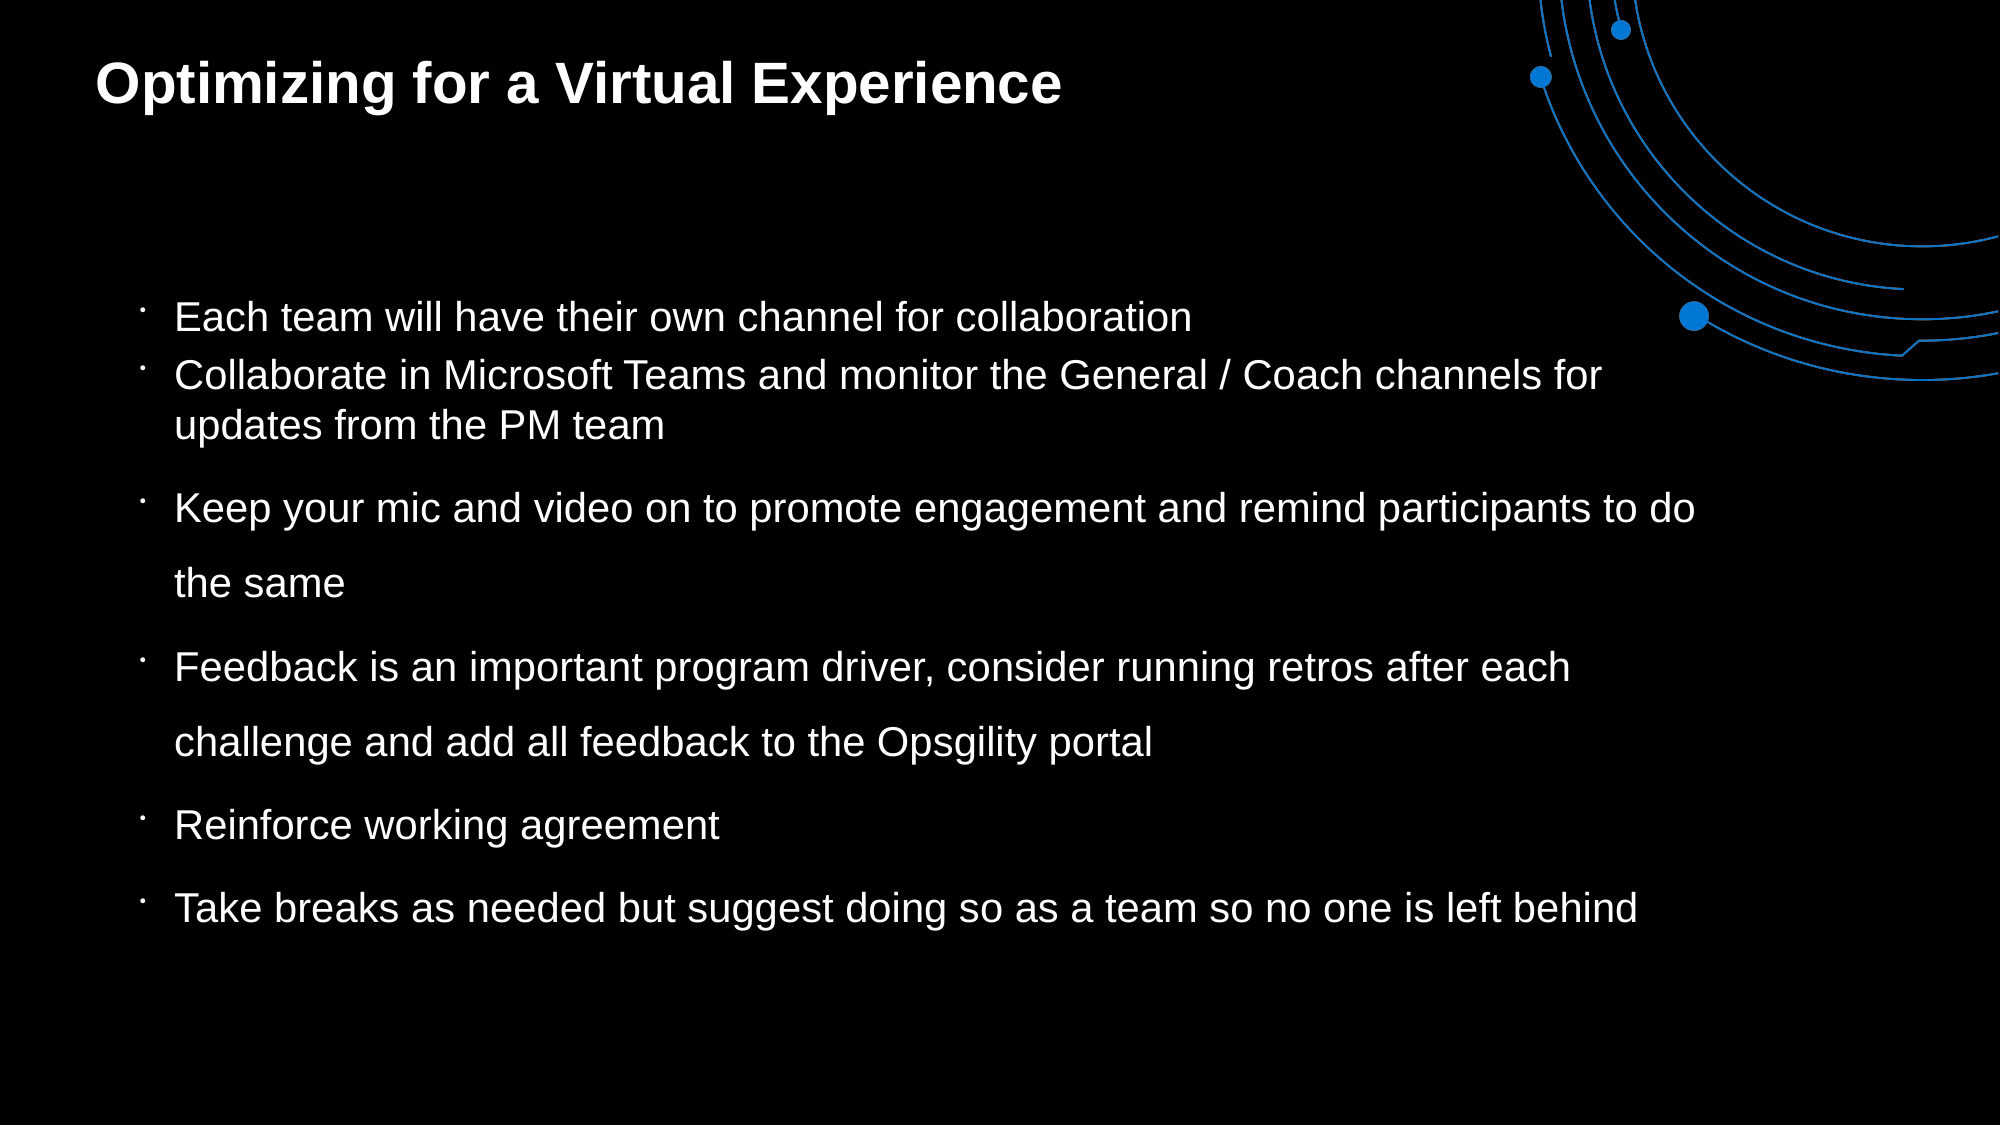

# Optimizing for a Virtual Experience
Each team will have their own channel for collaboration
Collaborate in Microsoft Teams and monitor the General / Coach channels for updates from the PM team
Keep your mic and video on to promote engagement and remind participants to do the same
Feedback is an important program driver, consider running retros after each challenge and add all feedback to the Opsgility portal
Reinforce working agreement
Take breaks as needed but suggest doing so as a team so no one is left behind